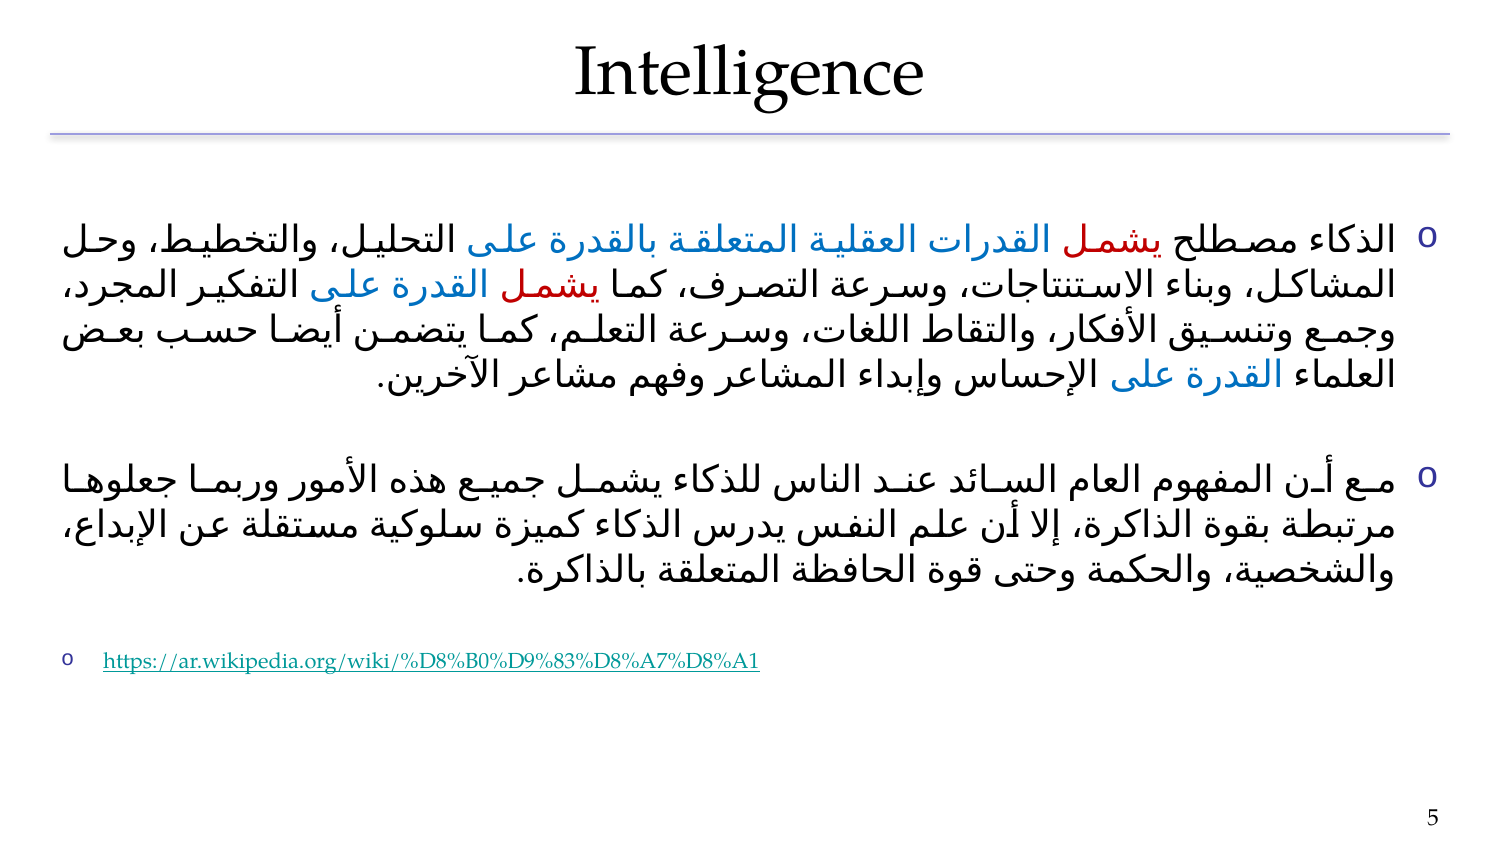

# Intelligence

الذكاء مصطلح يشمل القدرات العقلية المتعلقة بالقدرة على التحليل، والتخطيط، وحل المشاكل، وبناء الاستنتاجات، وسرعة التصرف، كما يشمل القدرة على التفكير المجرد، وجمع وتنسيق الأفكار، والتقاط اللغات، وسرعة التعلم، كما يتضمن أيضا حسب بعض العلماء القدرة على الإحساس وإبداء المشاعر وفهم مشاعر الآخرين.

مع أن المفهوم العام السائد عند الناس للذكاء يشمل جميع هذه الأمور وربما جعلوها مرتبطة بقوة الذاكرة، إلا أن علم النفس يدرس الذكاء كميزة سلوكية مستقلة عن الإبداع، والشخصية، والحكمة وحتى قوة الحافظة المتعلقة بالذاكرة.

https://ar.wikipedia.org/wiki/%D8%B0%D9%83%D8%A7%D8%A1

5